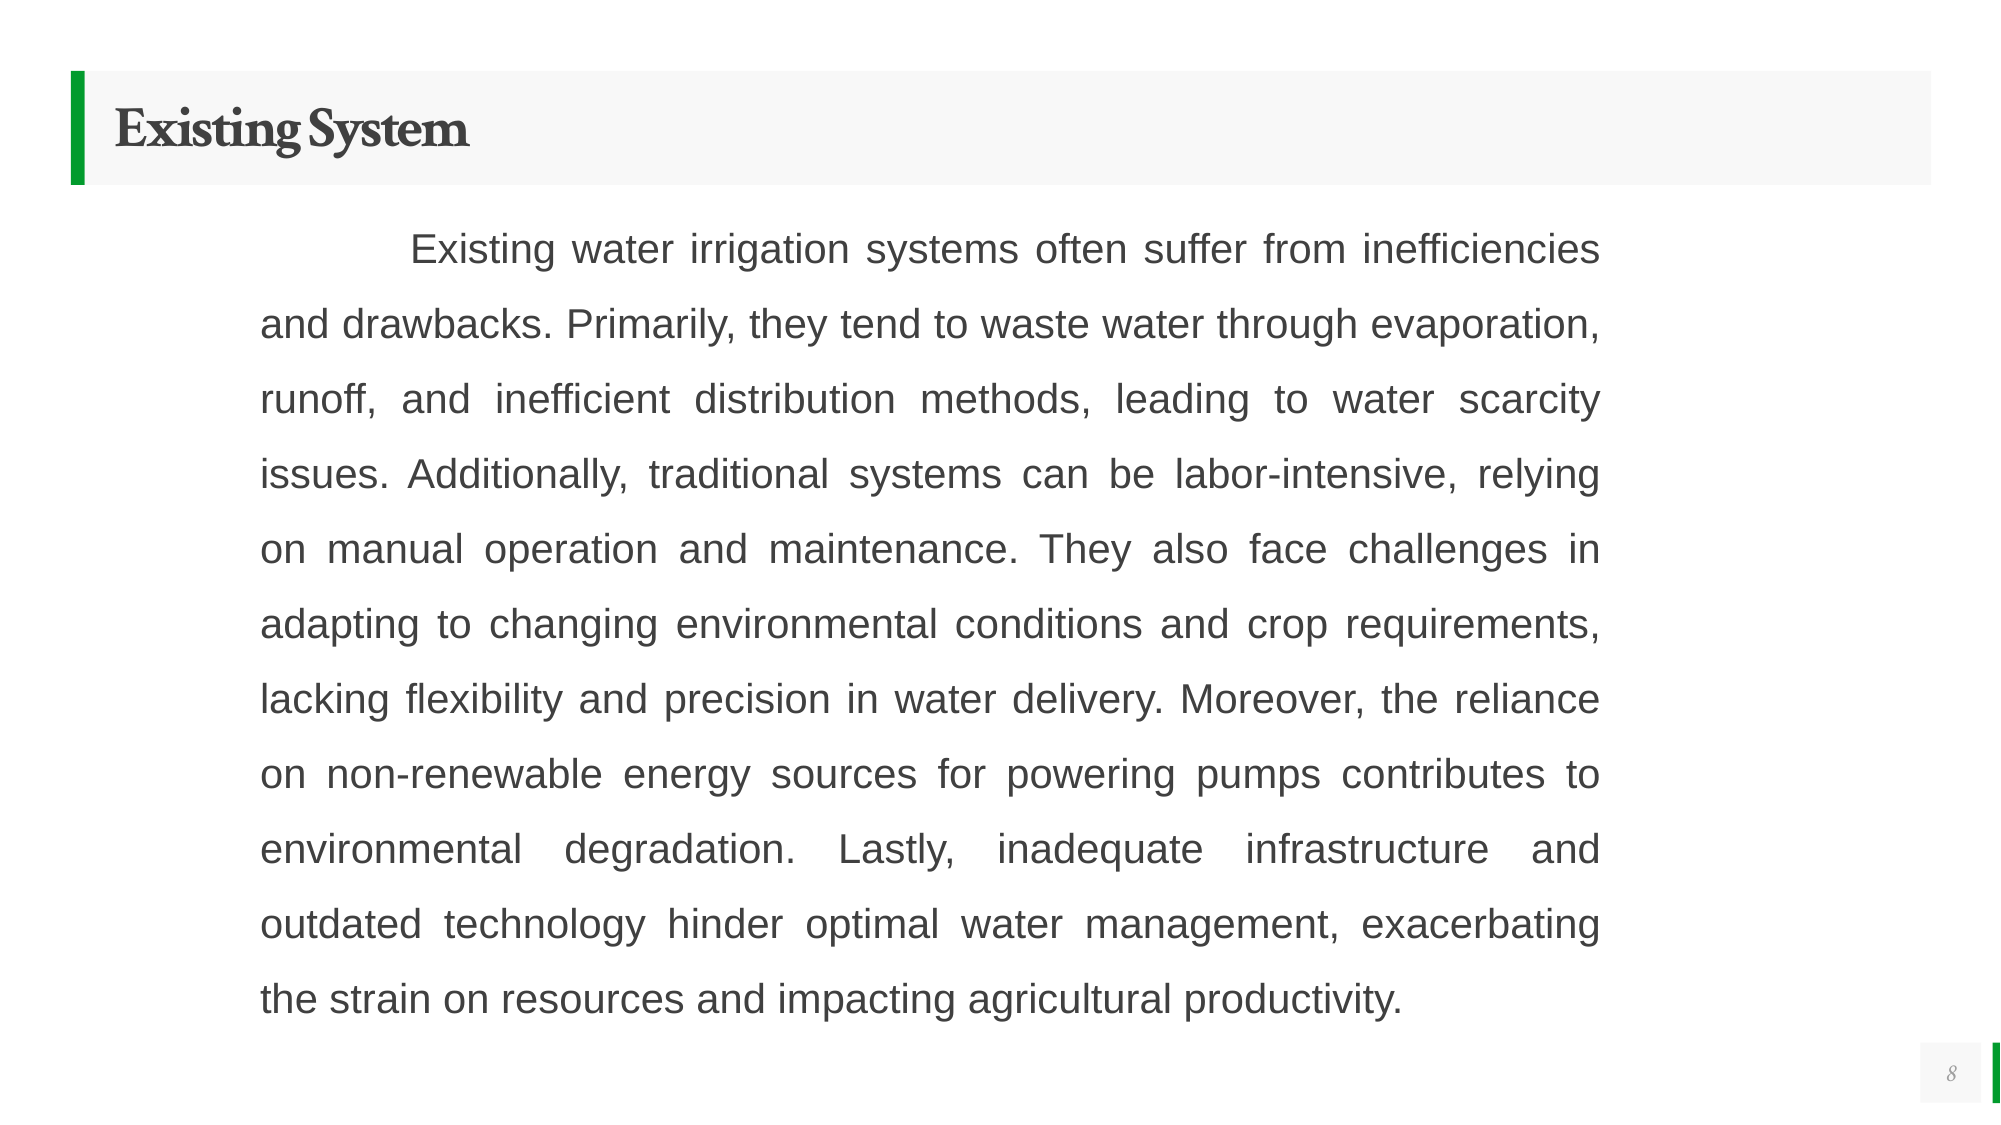

# Existing System
	Existing water irrigation systems often suffer from inefficiencies and drawbacks. Primarily, they tend to waste water through evaporation, runoff, and inefficient distribution methods, leading to water scarcity issues. Additionally, traditional systems can be labor-intensive, relying on manual operation and maintenance. They also face challenges in adapting to changing environmental conditions and crop requirements, lacking flexibility and precision in water delivery. Moreover, the reliance on non-renewable energy sources for powering pumps contributes to environmental degradation. Lastly, inadequate infrastructure and outdated technology hinder optimal water management, exacerbating the strain on resources and impacting agricultural productivity.

8